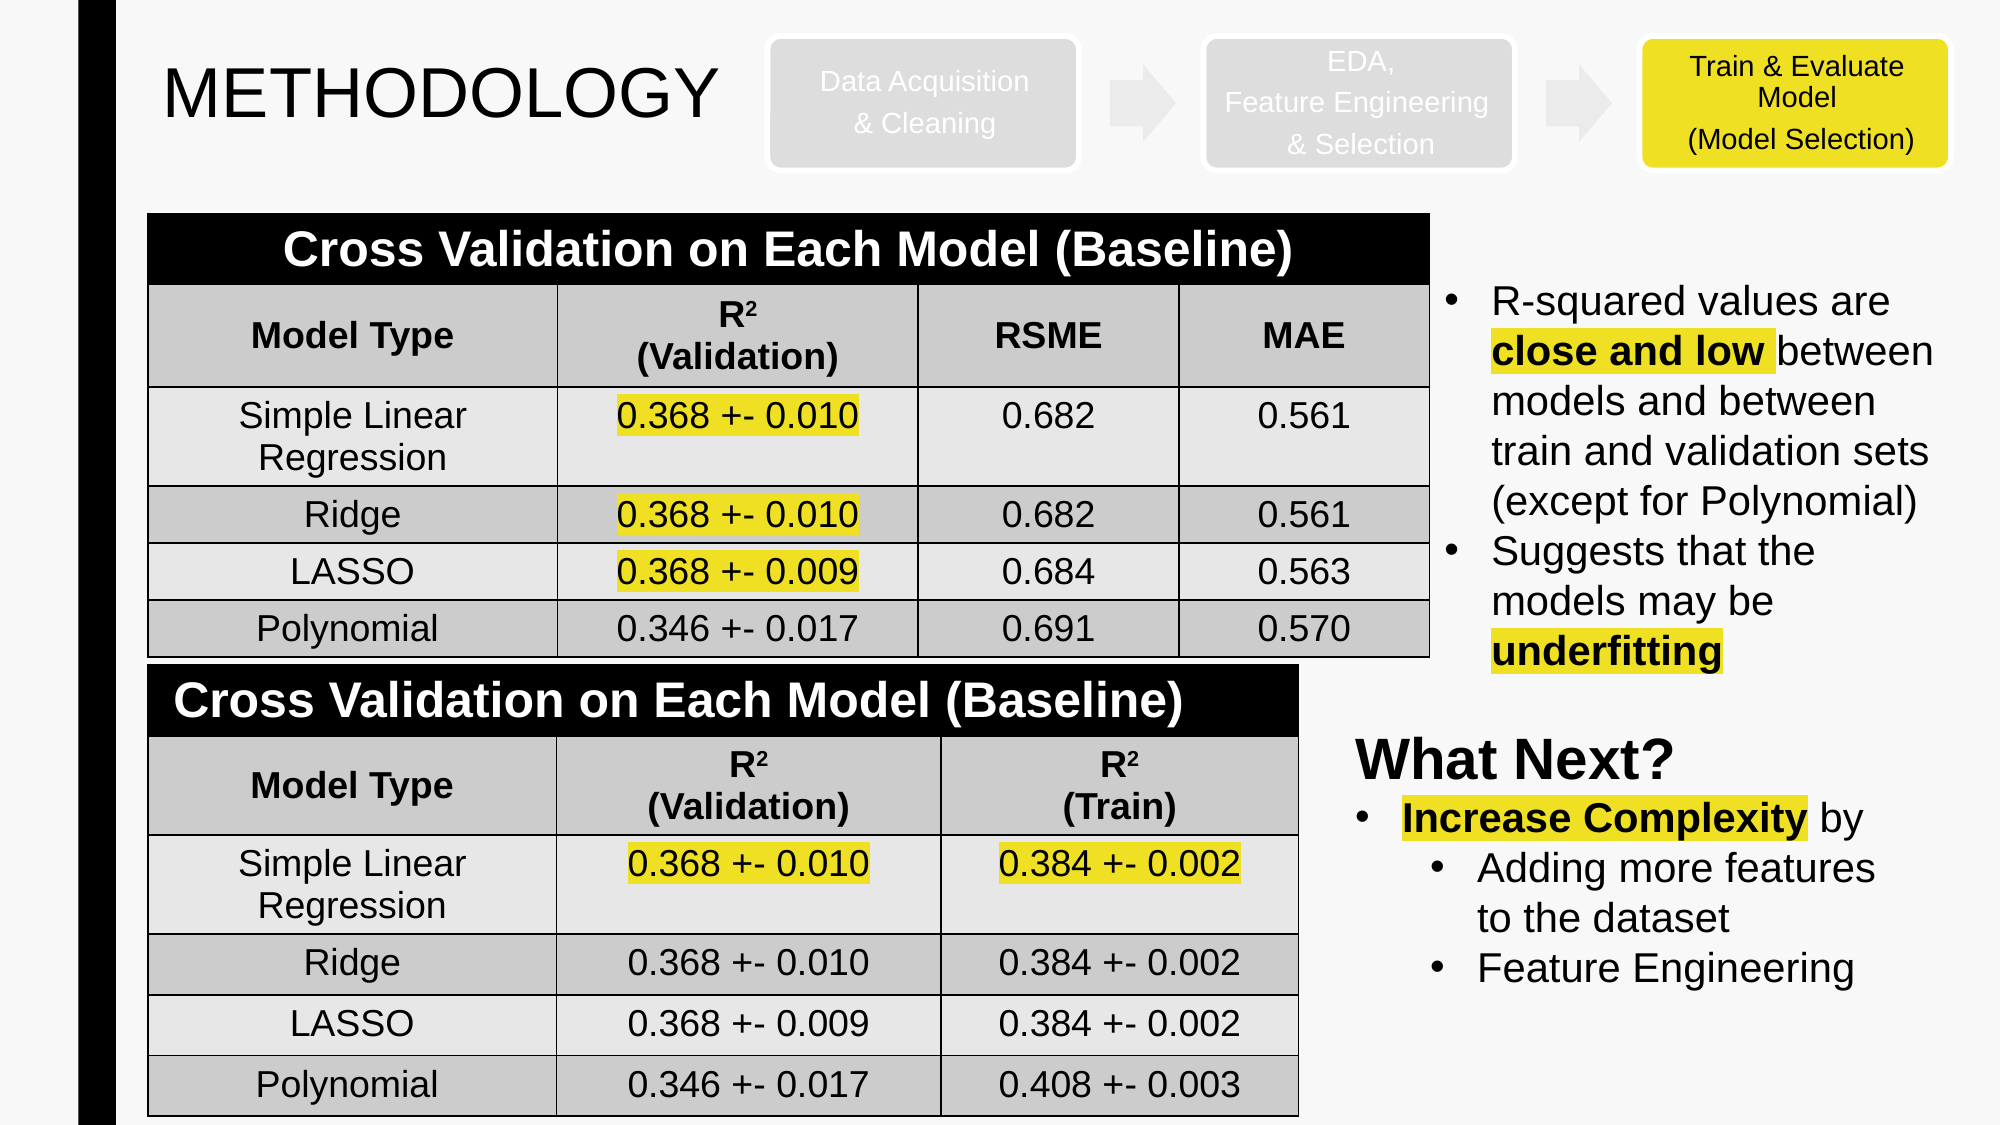

Data Acquisition
& Cleaning

EDA,
Feature Engineering
& Selection

Train & Evaluate Model
 (Model Selection)
# METHODOLOGY
| Cross Validation on Each Model (Baseline) |  |  |  |
| --- | --- | --- | --- |
| Model Type | R2 (Validation) | RSME | MAE |
| Simple Linear Regression | 0.368 +- 0.010 | 0.682 | 0.561 |
| Ridge | 0.368 +- 0.010 | 0.682 | 0.561 |
| LASSO | 0.368 +- 0.009 | 0.684 | 0.563 |
| Polynomial | 0.346 +- 0.017 | 0.691 | 0.570 |
R-squared values are close and low between models and between train and validation sets (except for Polynomial)
Suggests that the models may be underfitting
| Cross Validation on Each Model (Baseline) |  |  |  |
| --- | --- | --- | --- |
| Model Type | R2 (Validation) | R2 (Train) |  |
| Simple Linear Regression | 0.368 +- 0.010 | 0.384 +- 0.002 |  |
| Ridge | 0.368 +- 0.010 | 0.384 +- 0.002 |  |
| LASSO | 0.368 +- 0.009 | 0.384 +- 0.002 |  |
| Polynomial | 0.346 +- 0.017 | 0.408 +- 0.003 |  |
What Next?
Increase Complexity by
Adding more features to the dataset
Feature Engineering